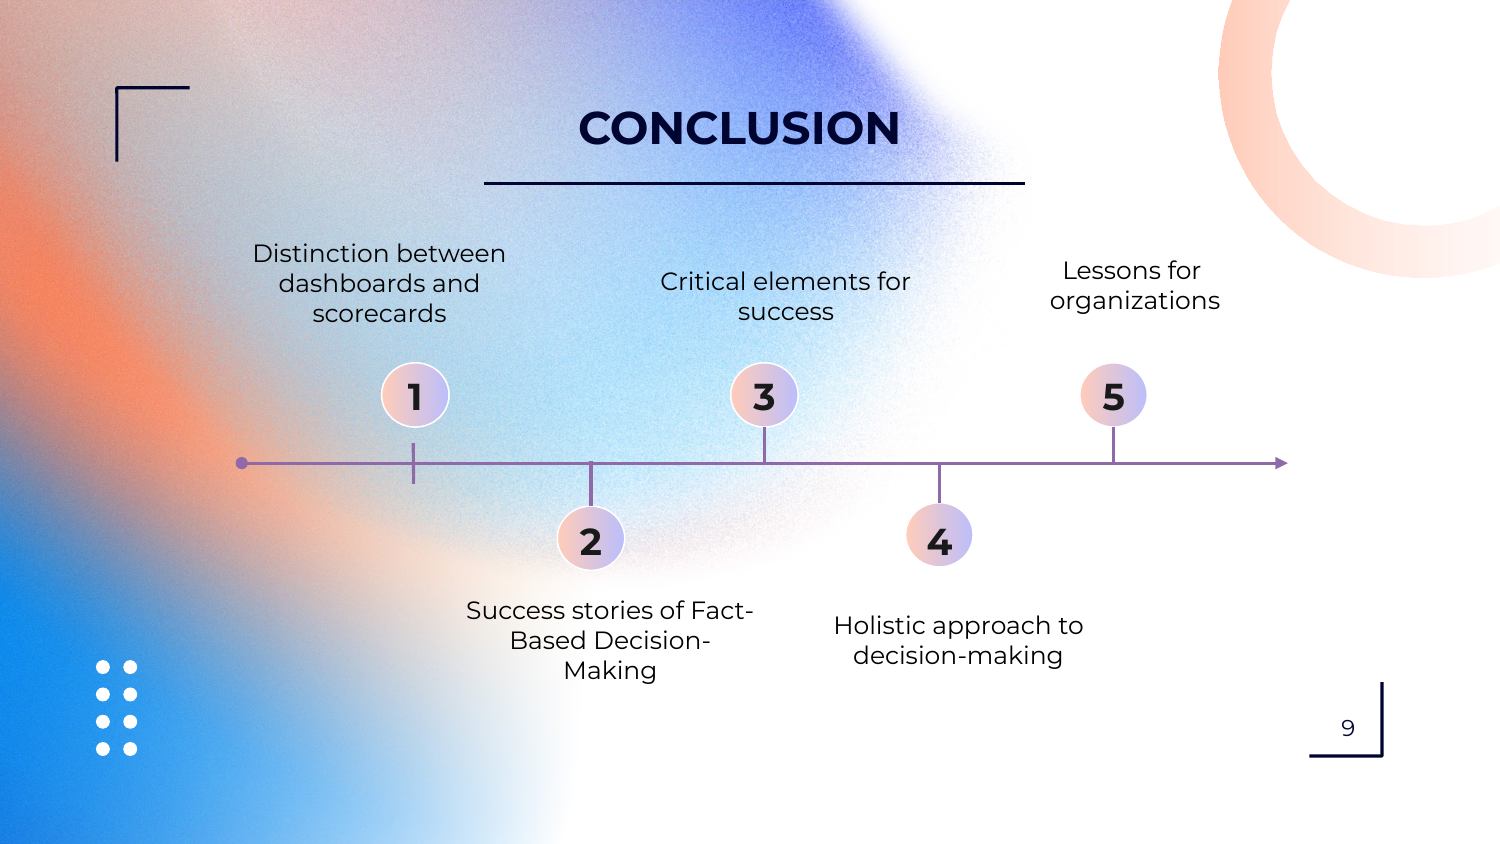

# CONCLUSION
Distinction between dashboards and scorecards
Lessons for
organizations
Critical elements for success

1
3
5

2
4
Success stories of Fact-Based Decision-Making
Holistic approach to decision-making
9